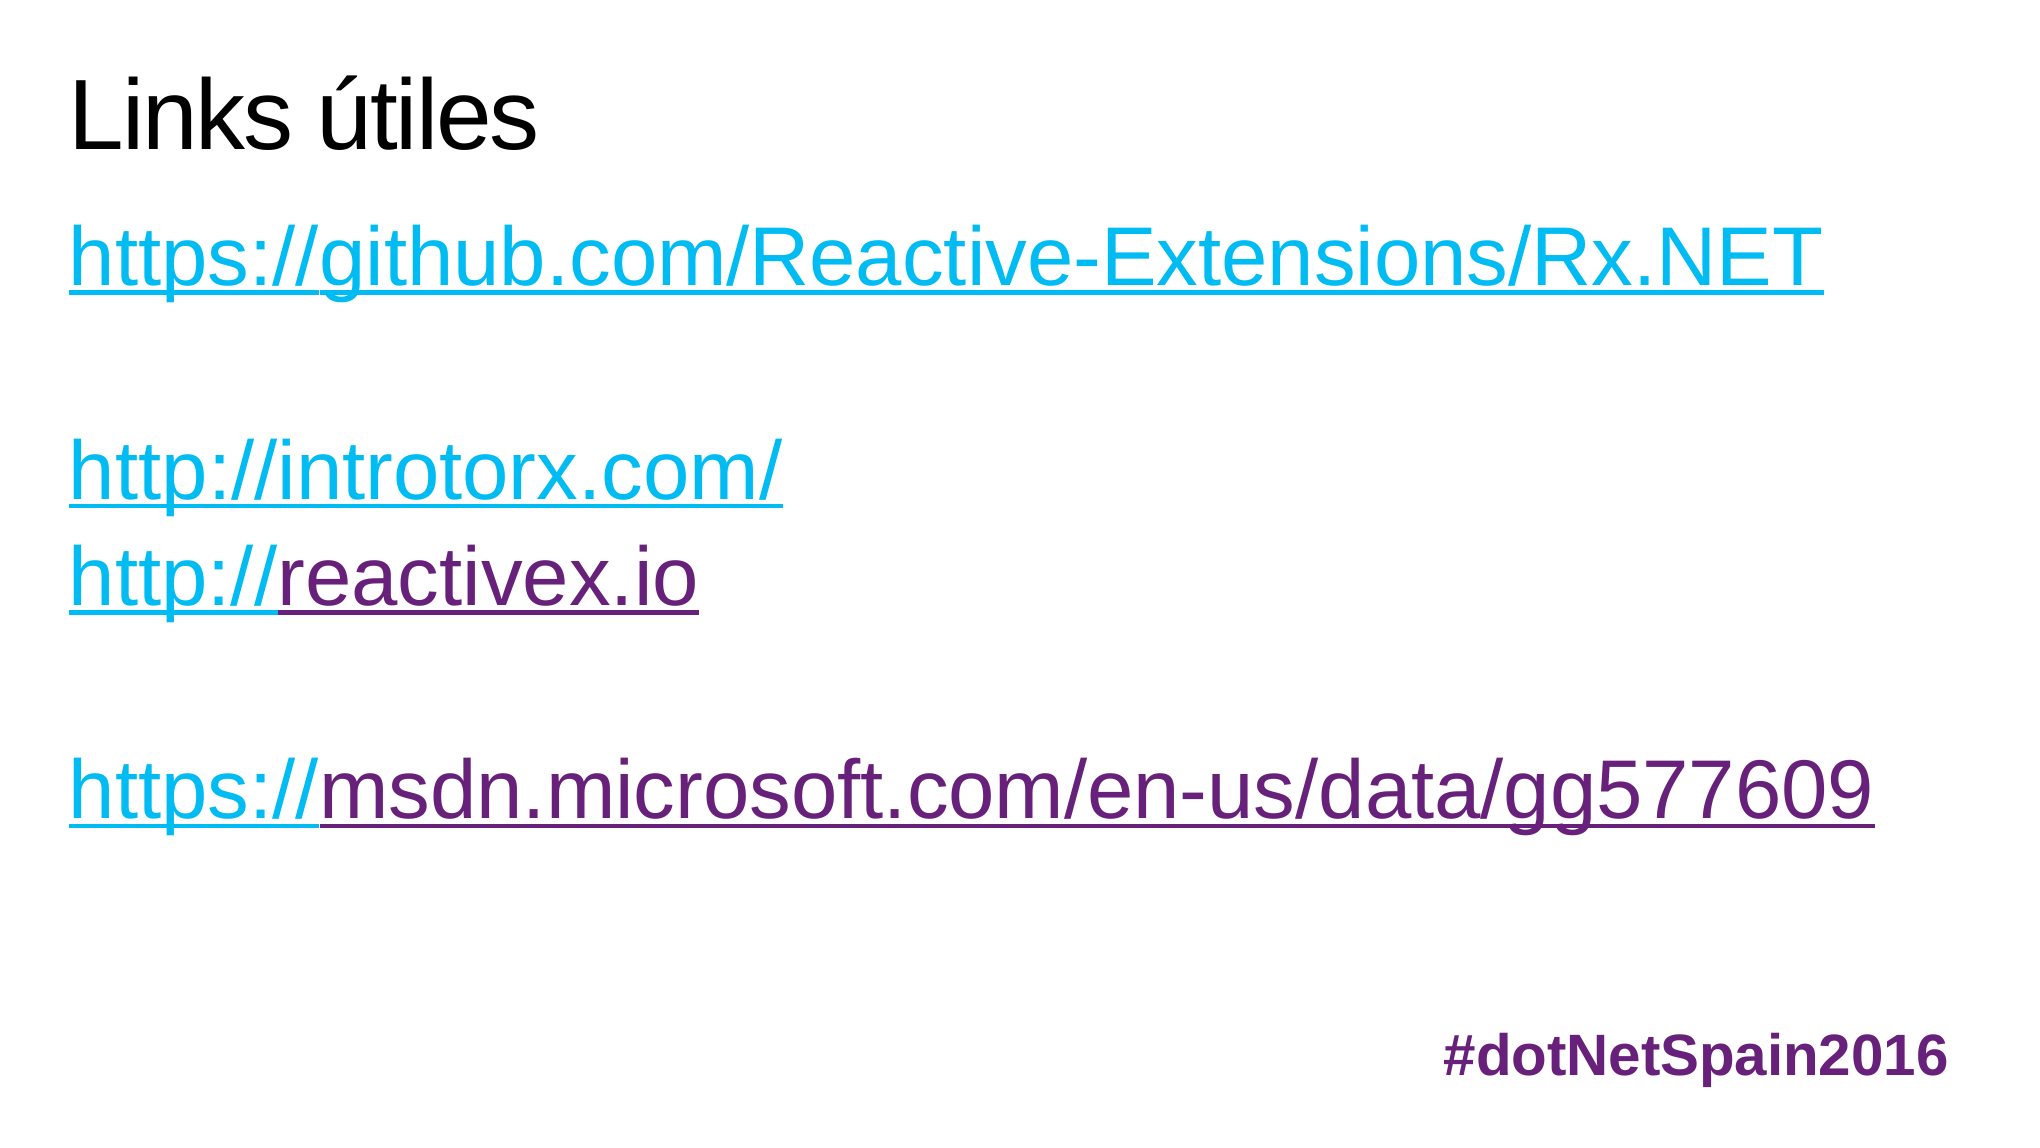

# Links útiles
https://github.com/Reactive-Extensions/Rx.NET

http://introtorx.com/
http://reactivex.io

https://msdn.microsoft.com/en-us/data/gg577609